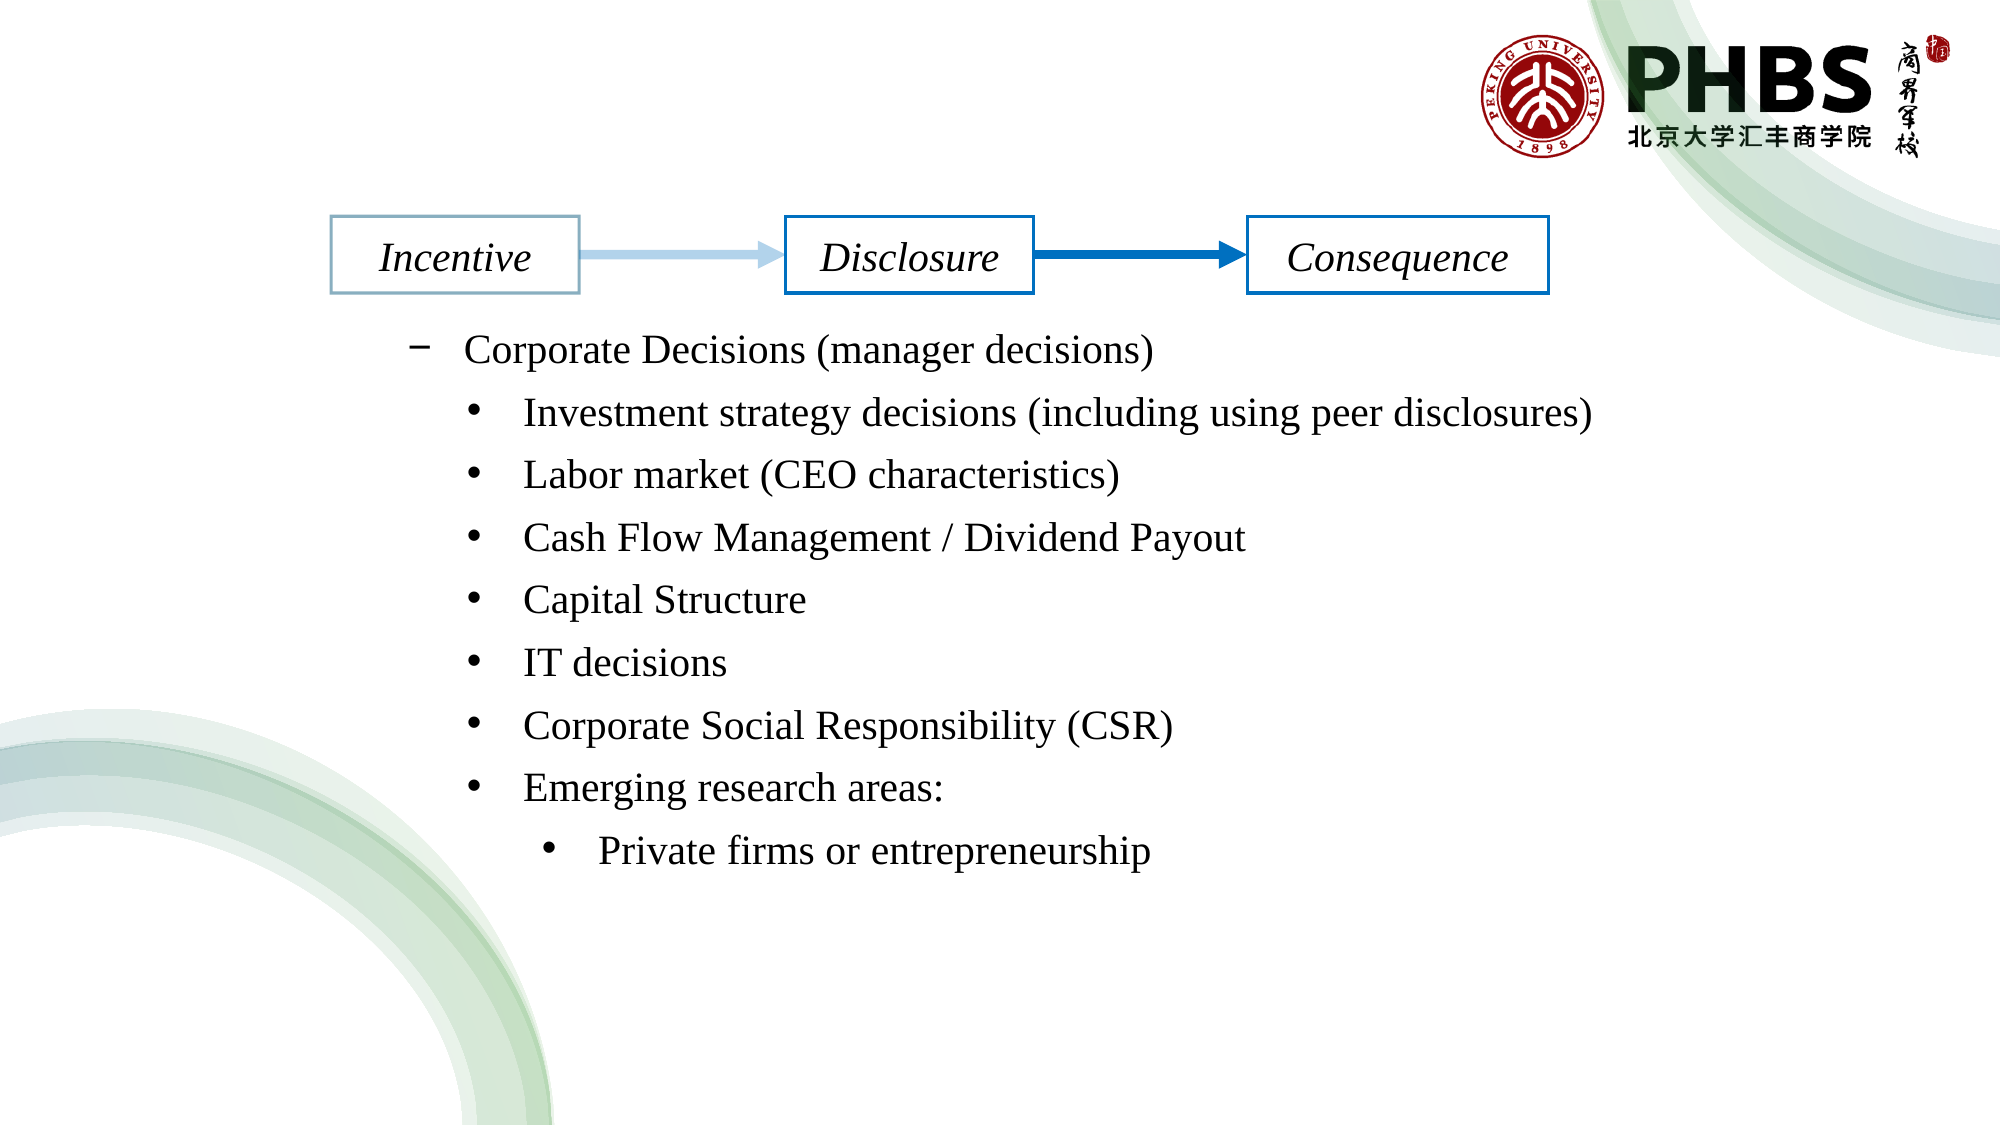

Incentive
Disclosure
Consequence
Corporate Decisions (manager decisions)
Investment strategy decisions (including using peer disclosures)
Labor market (CEO characteristics)
Cash Flow Management / Dividend Payout
Capital Structure
IT decisions
Corporate Social Responsibility (CSR)
Emerging research areas:
Private firms or entrepreneurship